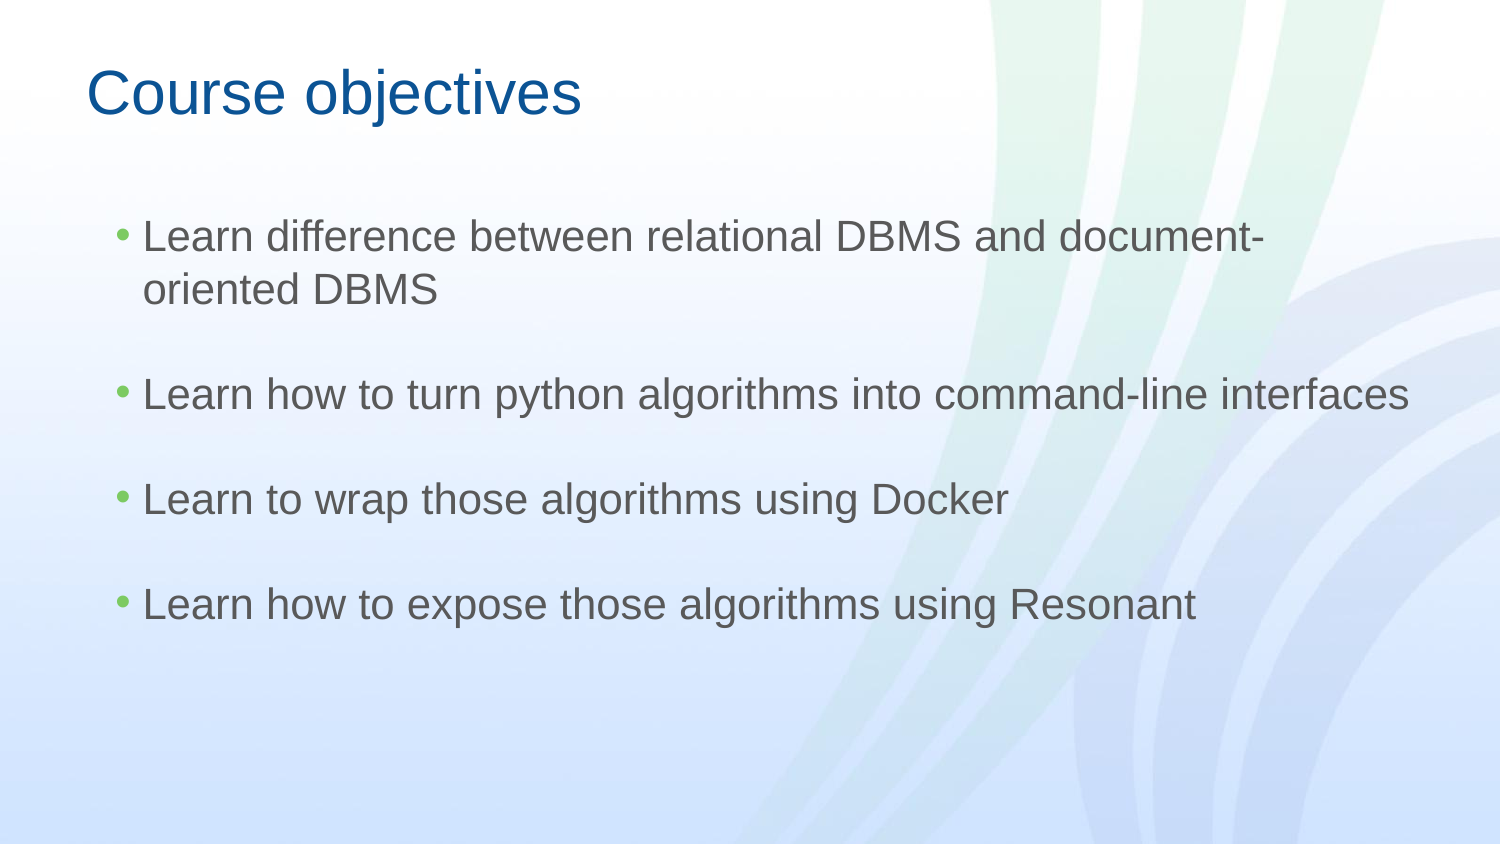

# Course objectives
Learn difference between relational DBMS and document-oriented DBMS
Learn how to turn python algorithms into command-line interfaces
Learn to wrap those algorithms using Docker
Learn how to expose those algorithms using Resonant